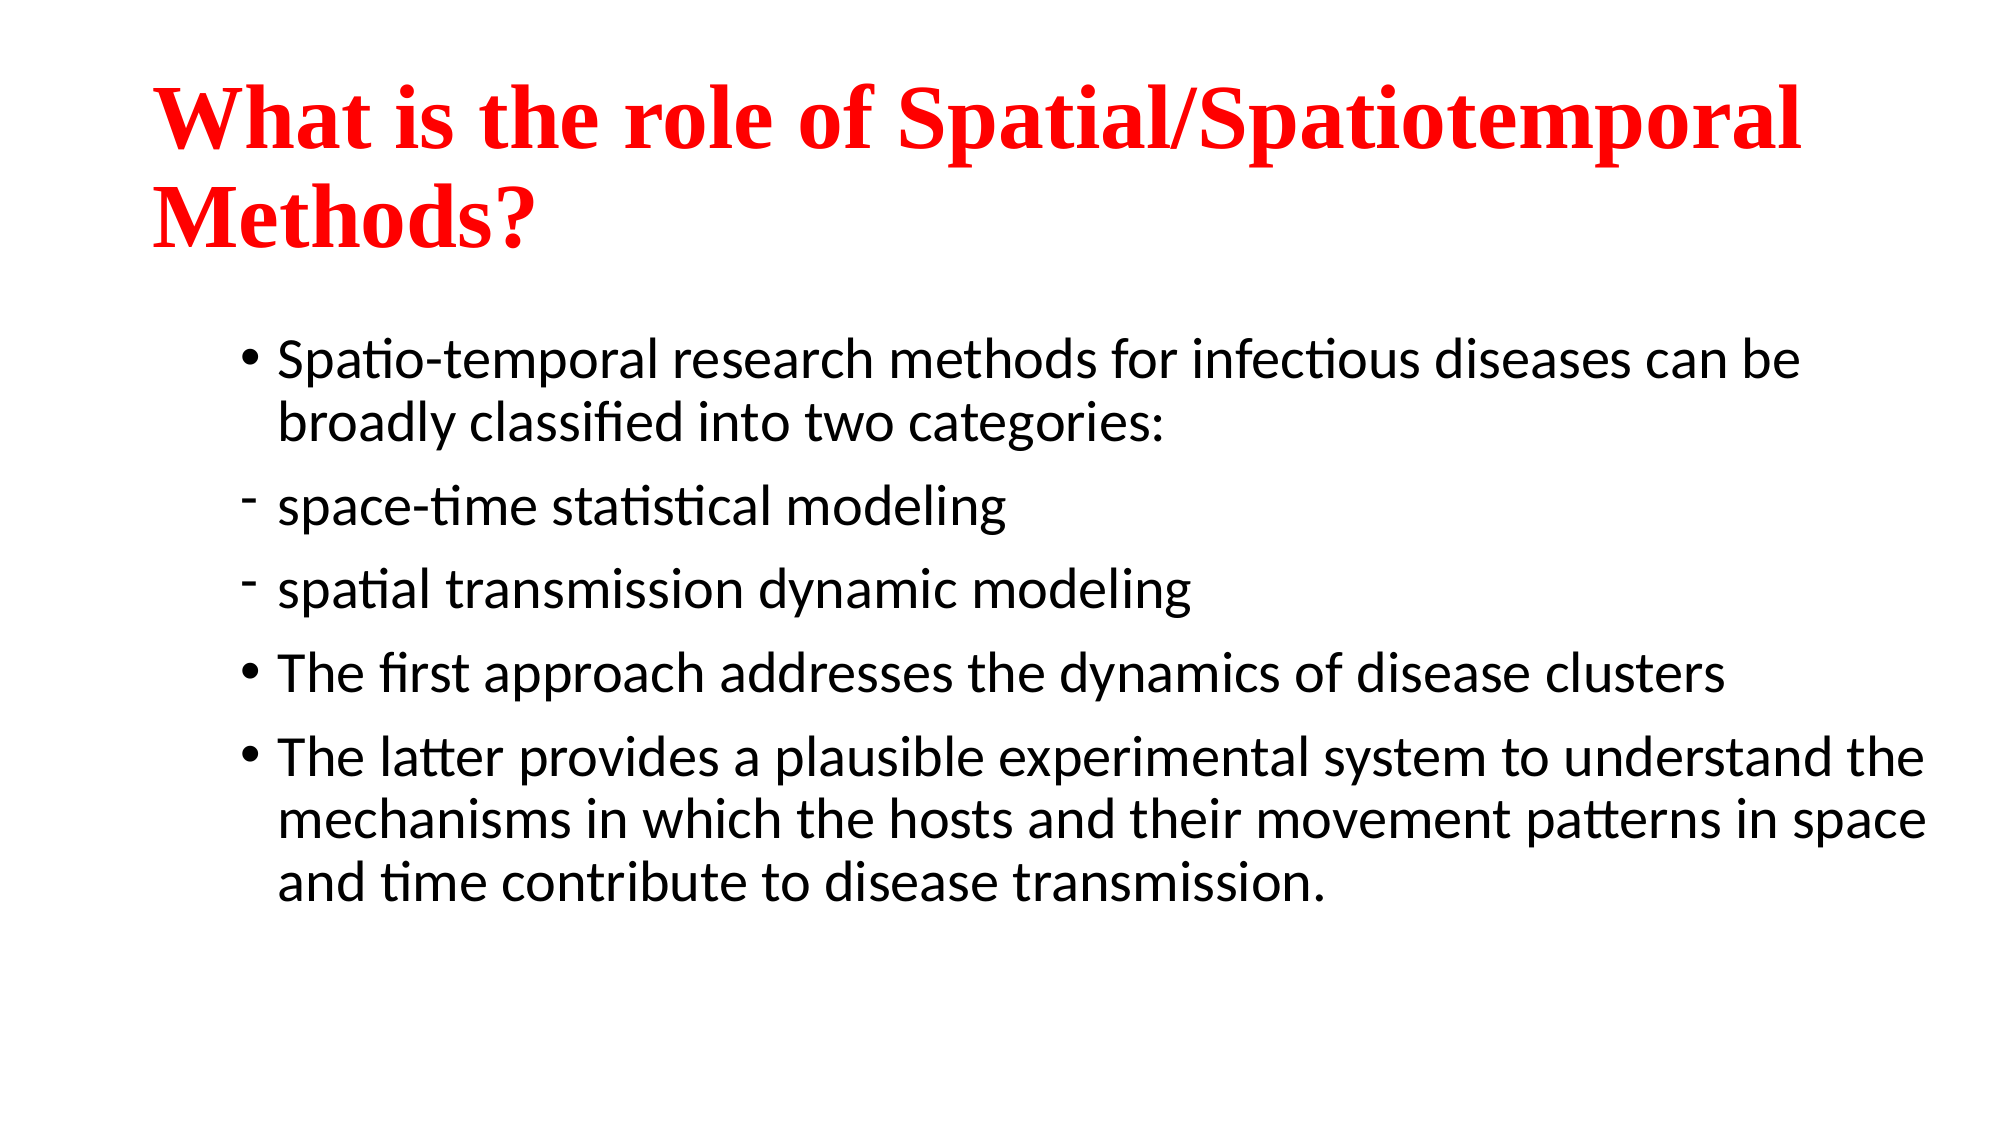

# What is the role of Spatial/Spatiotemporal Methods?
Spatio-temporal research methods for infectious diseases can be broadly classified into two categories:
space-time statistical modeling
spatial transmission dynamic modeling
The first approach addresses the dynamics of disease clusters
The latter provides a plausible experimental system to understand the mechanisms in which the hosts and their movement patterns in space and time contribute to disease transmission.